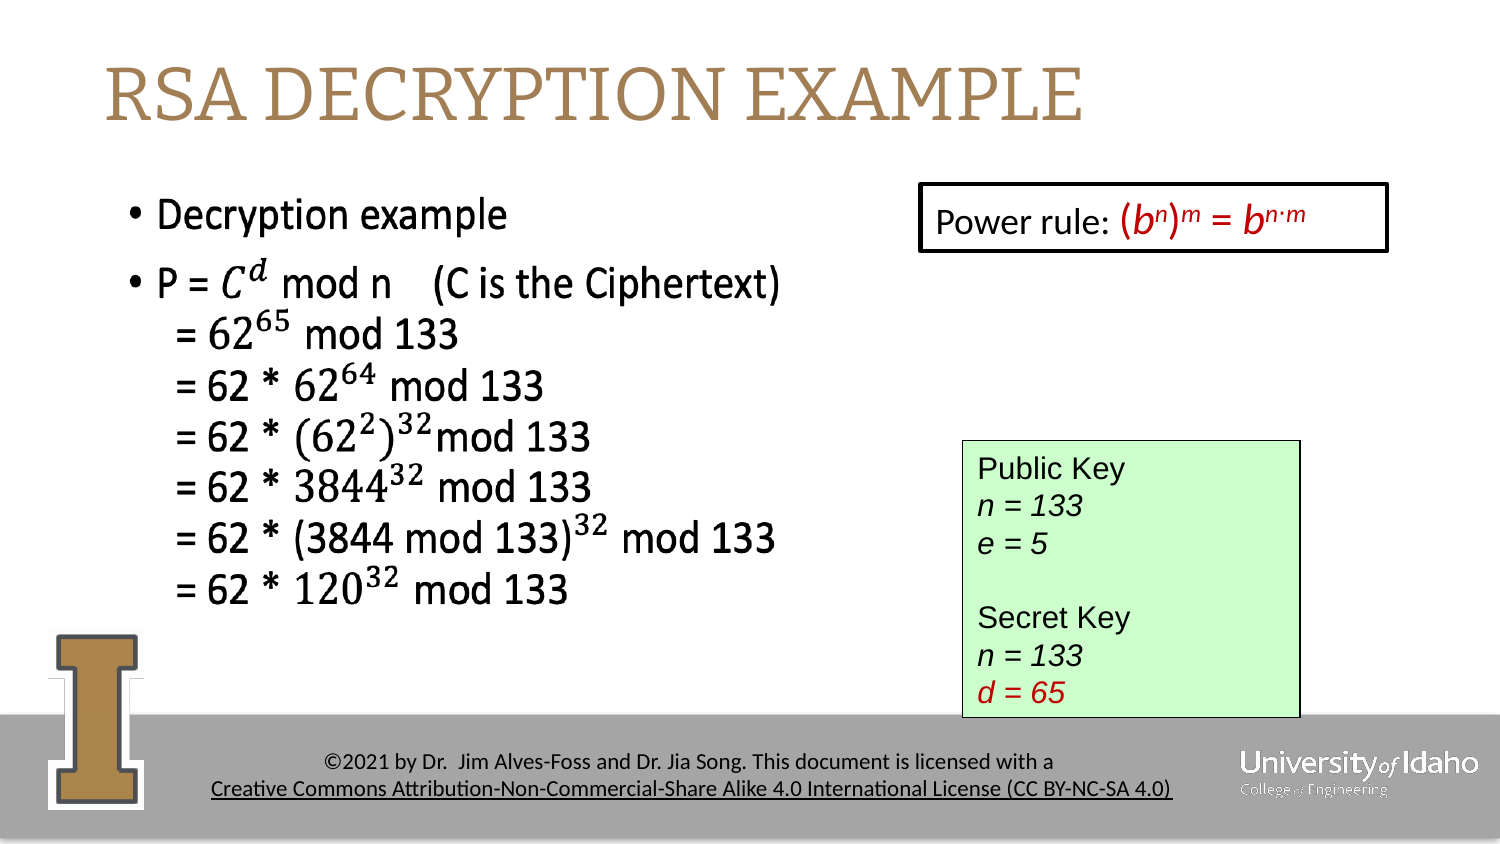

# RSA DECRYPTION EXAMPLE

Power rule: (bn)m = bn⋅m
Public Key
n = 133
e = 5

Secret Key
n = 133
d = 65